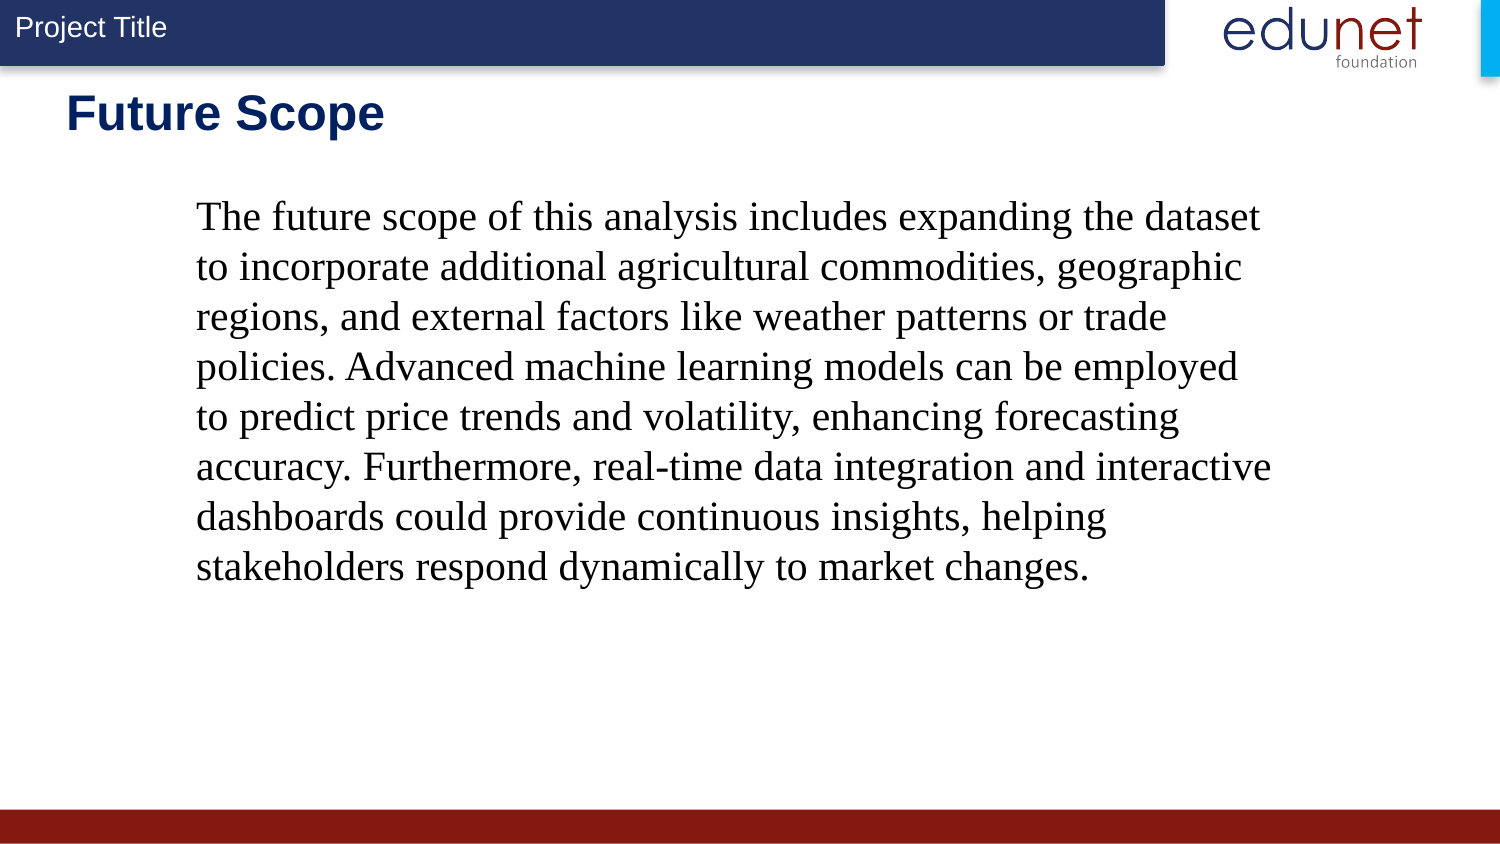

# Future Scope
The future scope of this analysis includes expanding the dataset to incorporate additional agricultural commodities, geographic regions, and external factors like weather patterns or trade policies. Advanced machine learning models can be employed to predict price trends and volatility, enhancing forecasting accuracy. Furthermore, real-time data integration and interactive dashboards could provide continuous insights, helping stakeholders respond dynamically to market changes.